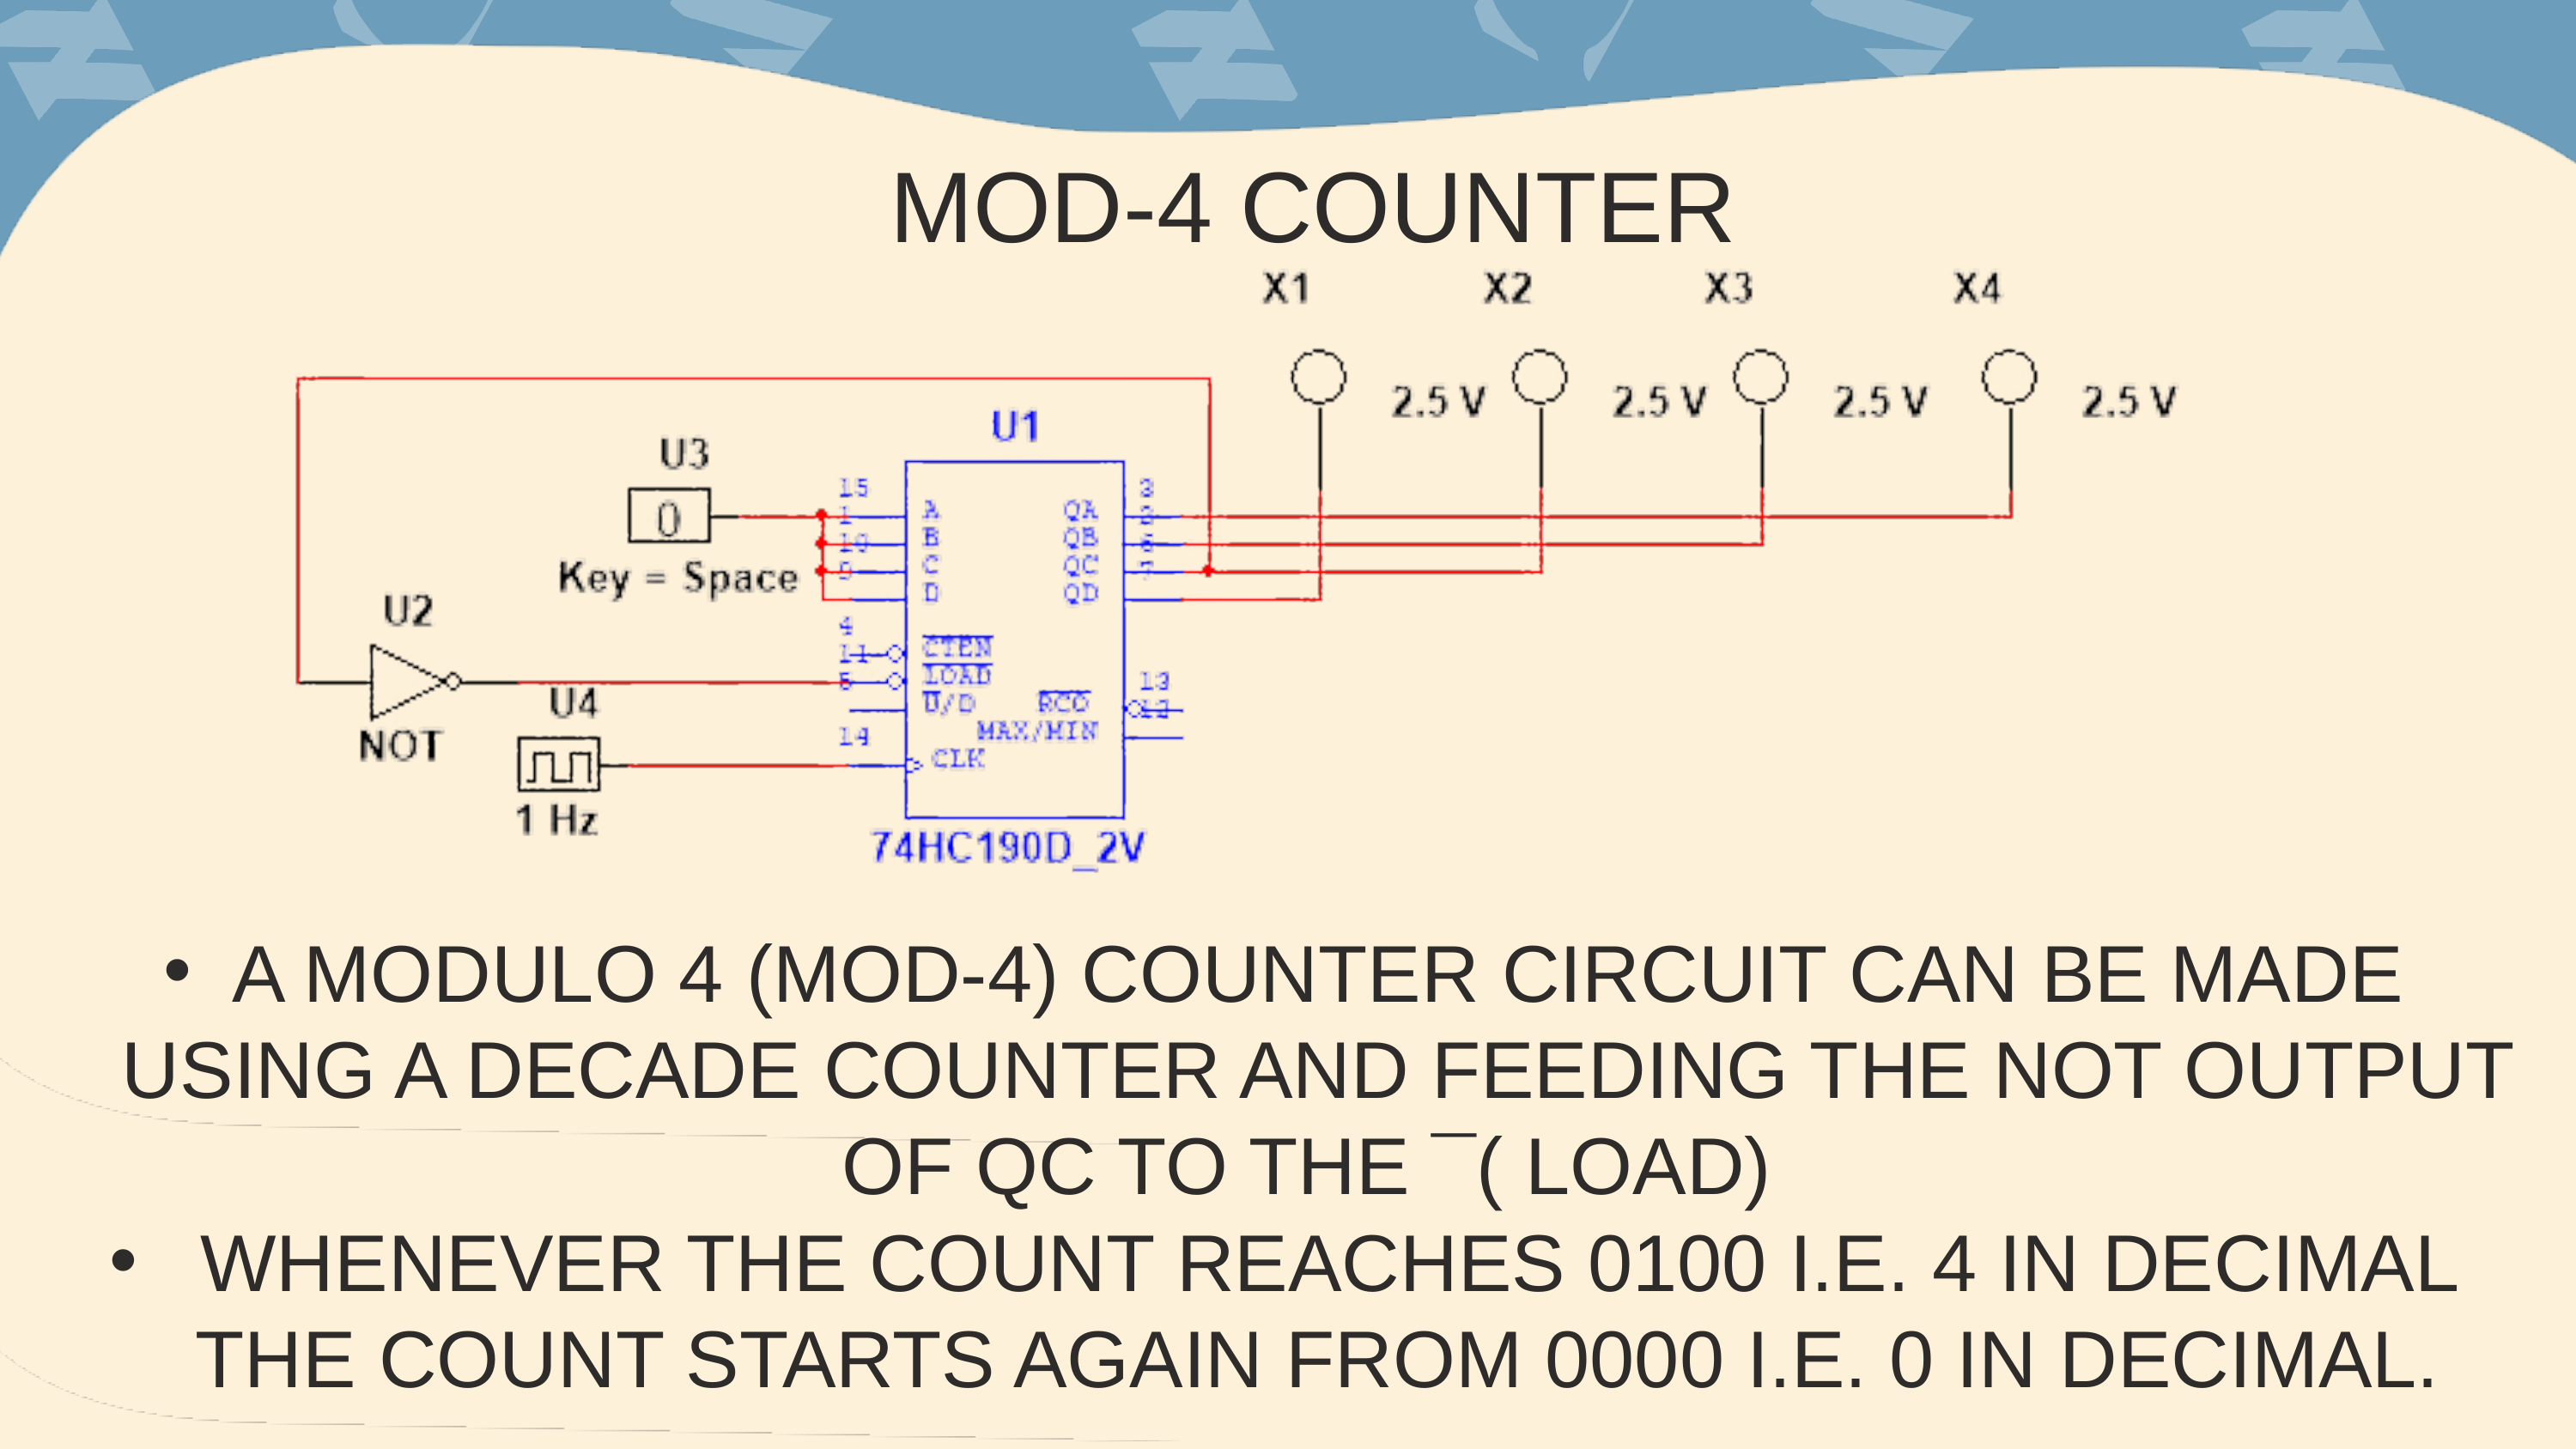

MOD-4 COUNTER

A MODULO 4 (MOD-4) COUNTER CIRCUIT CAN BE MADE USING A DECADE COUNTER AND FEEDING THE NOT OUTPUT OF QC TO THE ¯( LOAD)
 WHENEVER THE COUNT REACHES 0100 I.E. 4 IN DECIMAL THE COUNT STARTS AGAIN FROM 0000 I.E. 0 IN DECIMAL.